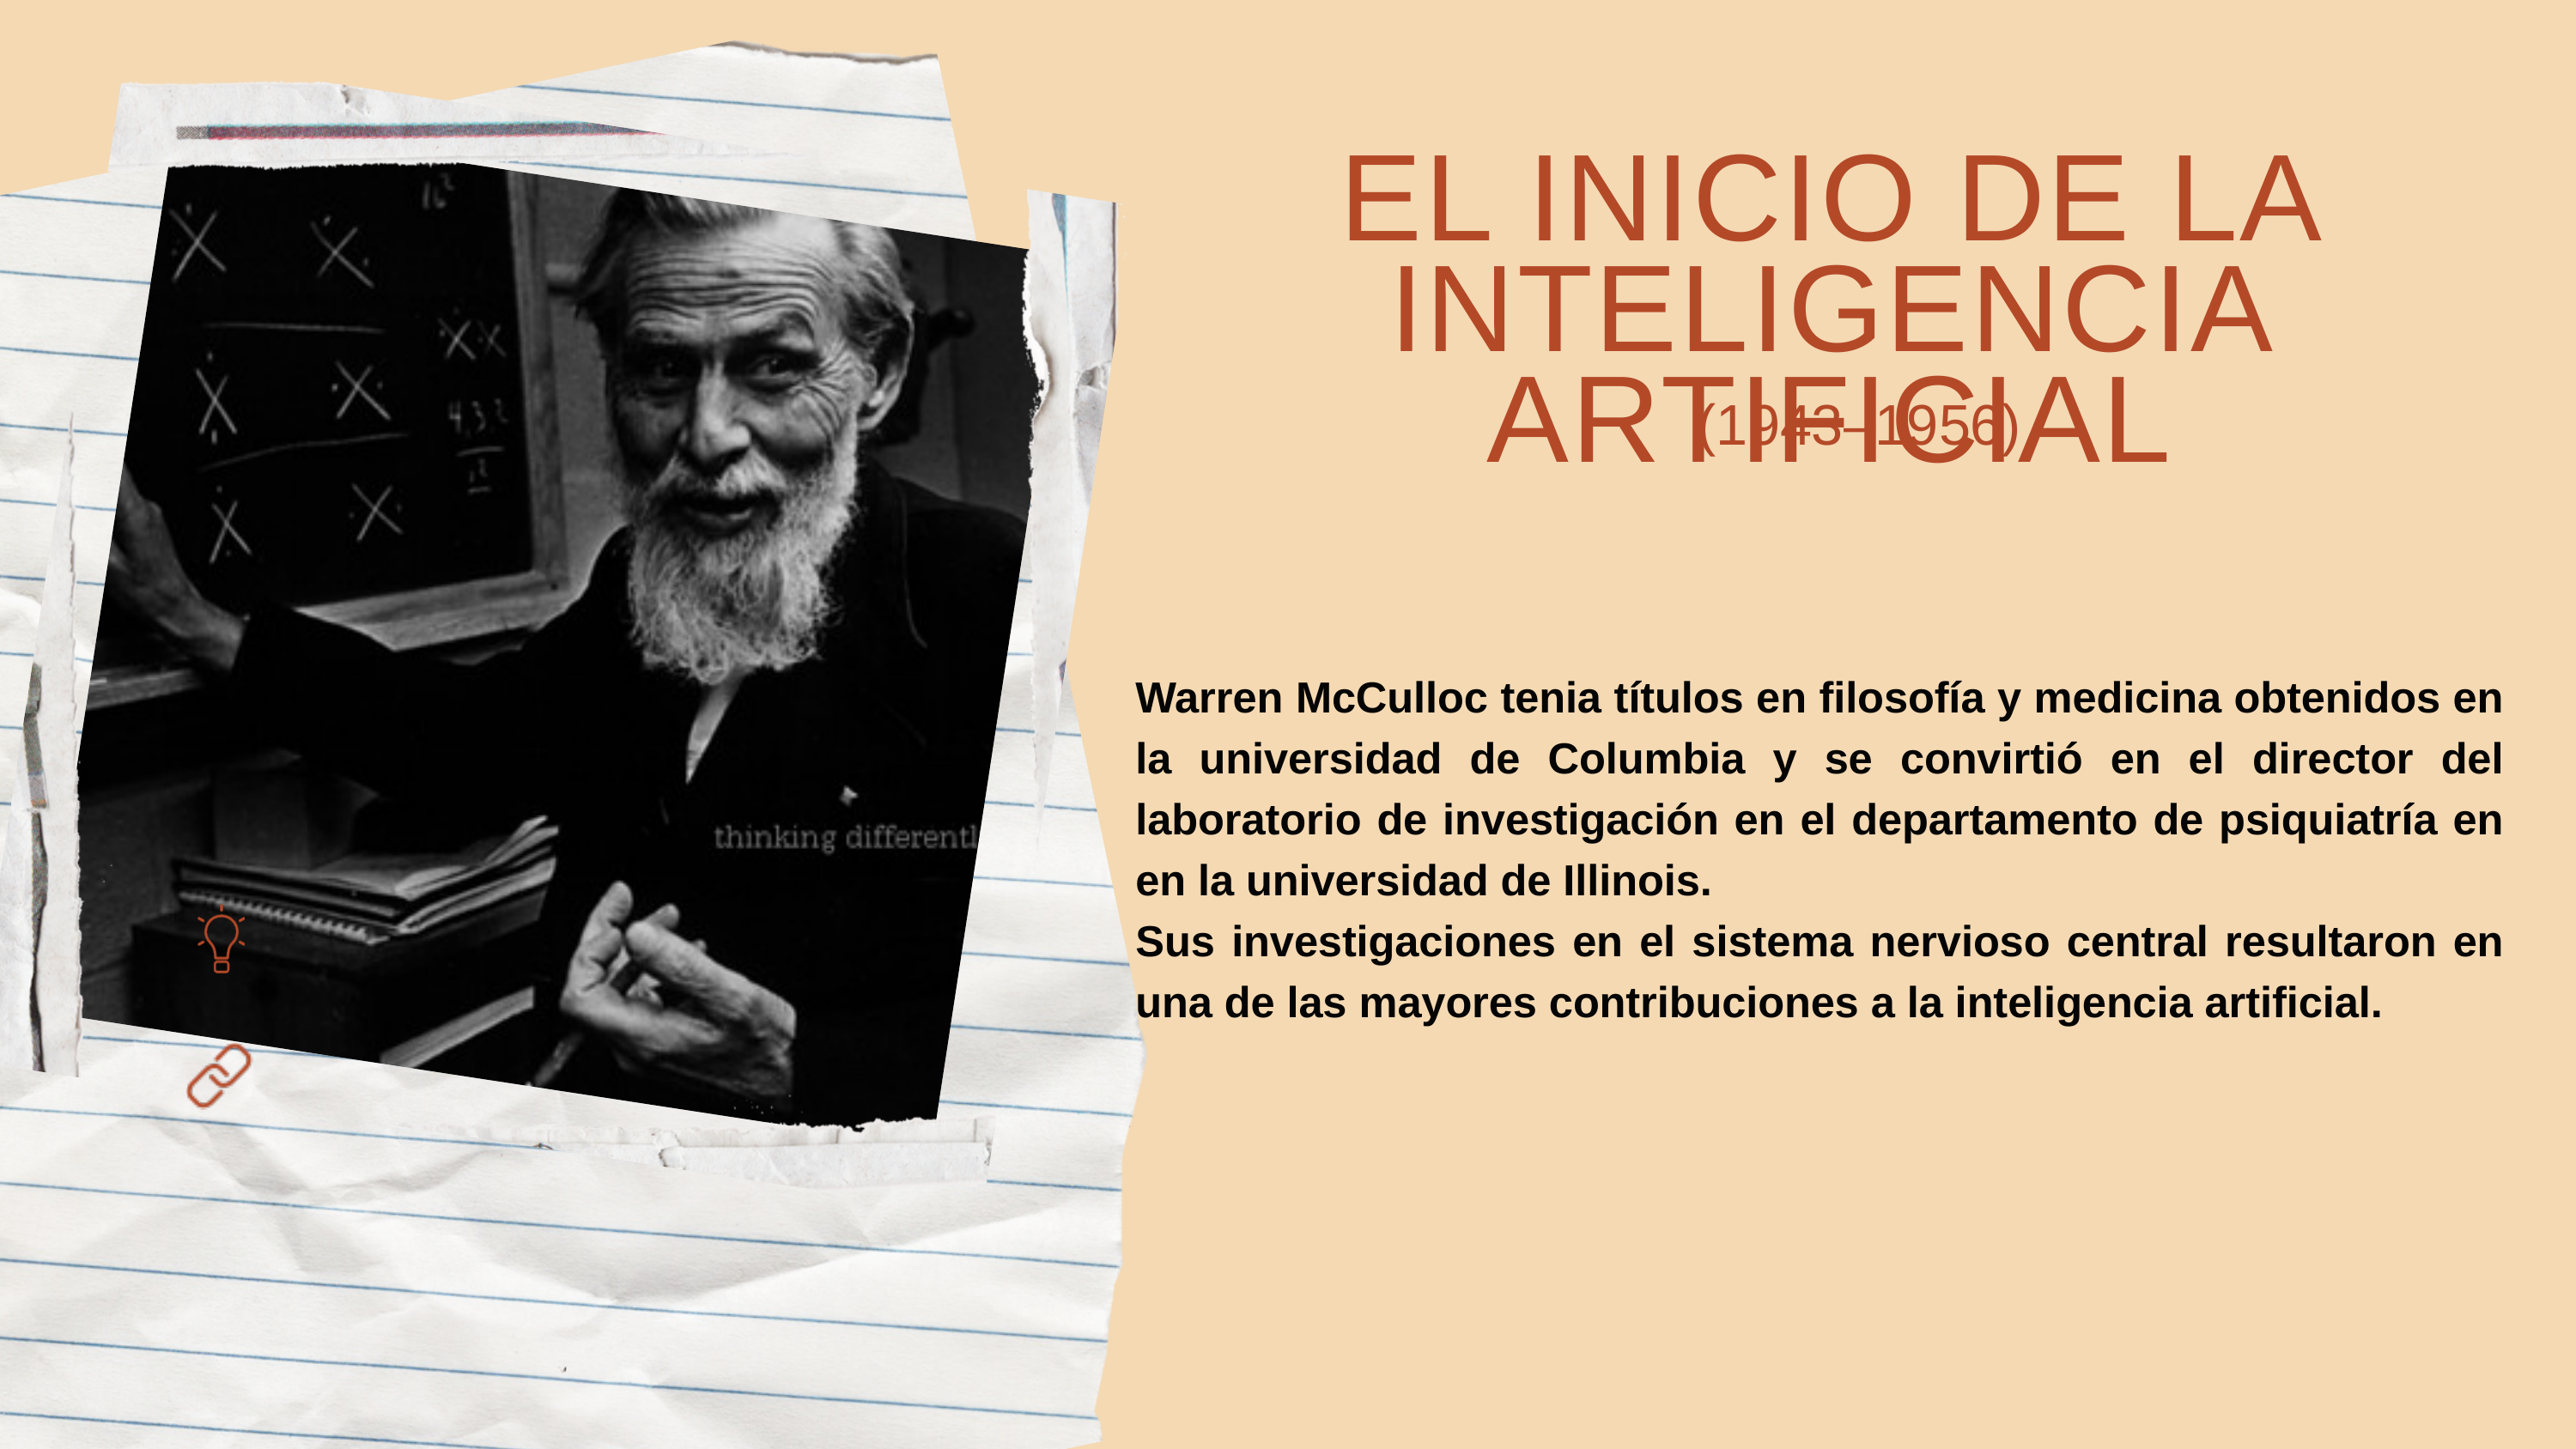

EL INICIO DE LA INTELIGENCIA ARTIFICIAL
(1943–1956)
Warren McCulloc tenia títulos en filosofía y medicina obtenidos en la universidad de Columbia y se convirtió en el director del laboratorio de investigación en el departamento de psiquiatría en en la universidad de Illinois.
Sus investigaciones en el sistema nervioso central resultaron en una de las mayores contribuciones a la inteligencia artificial.